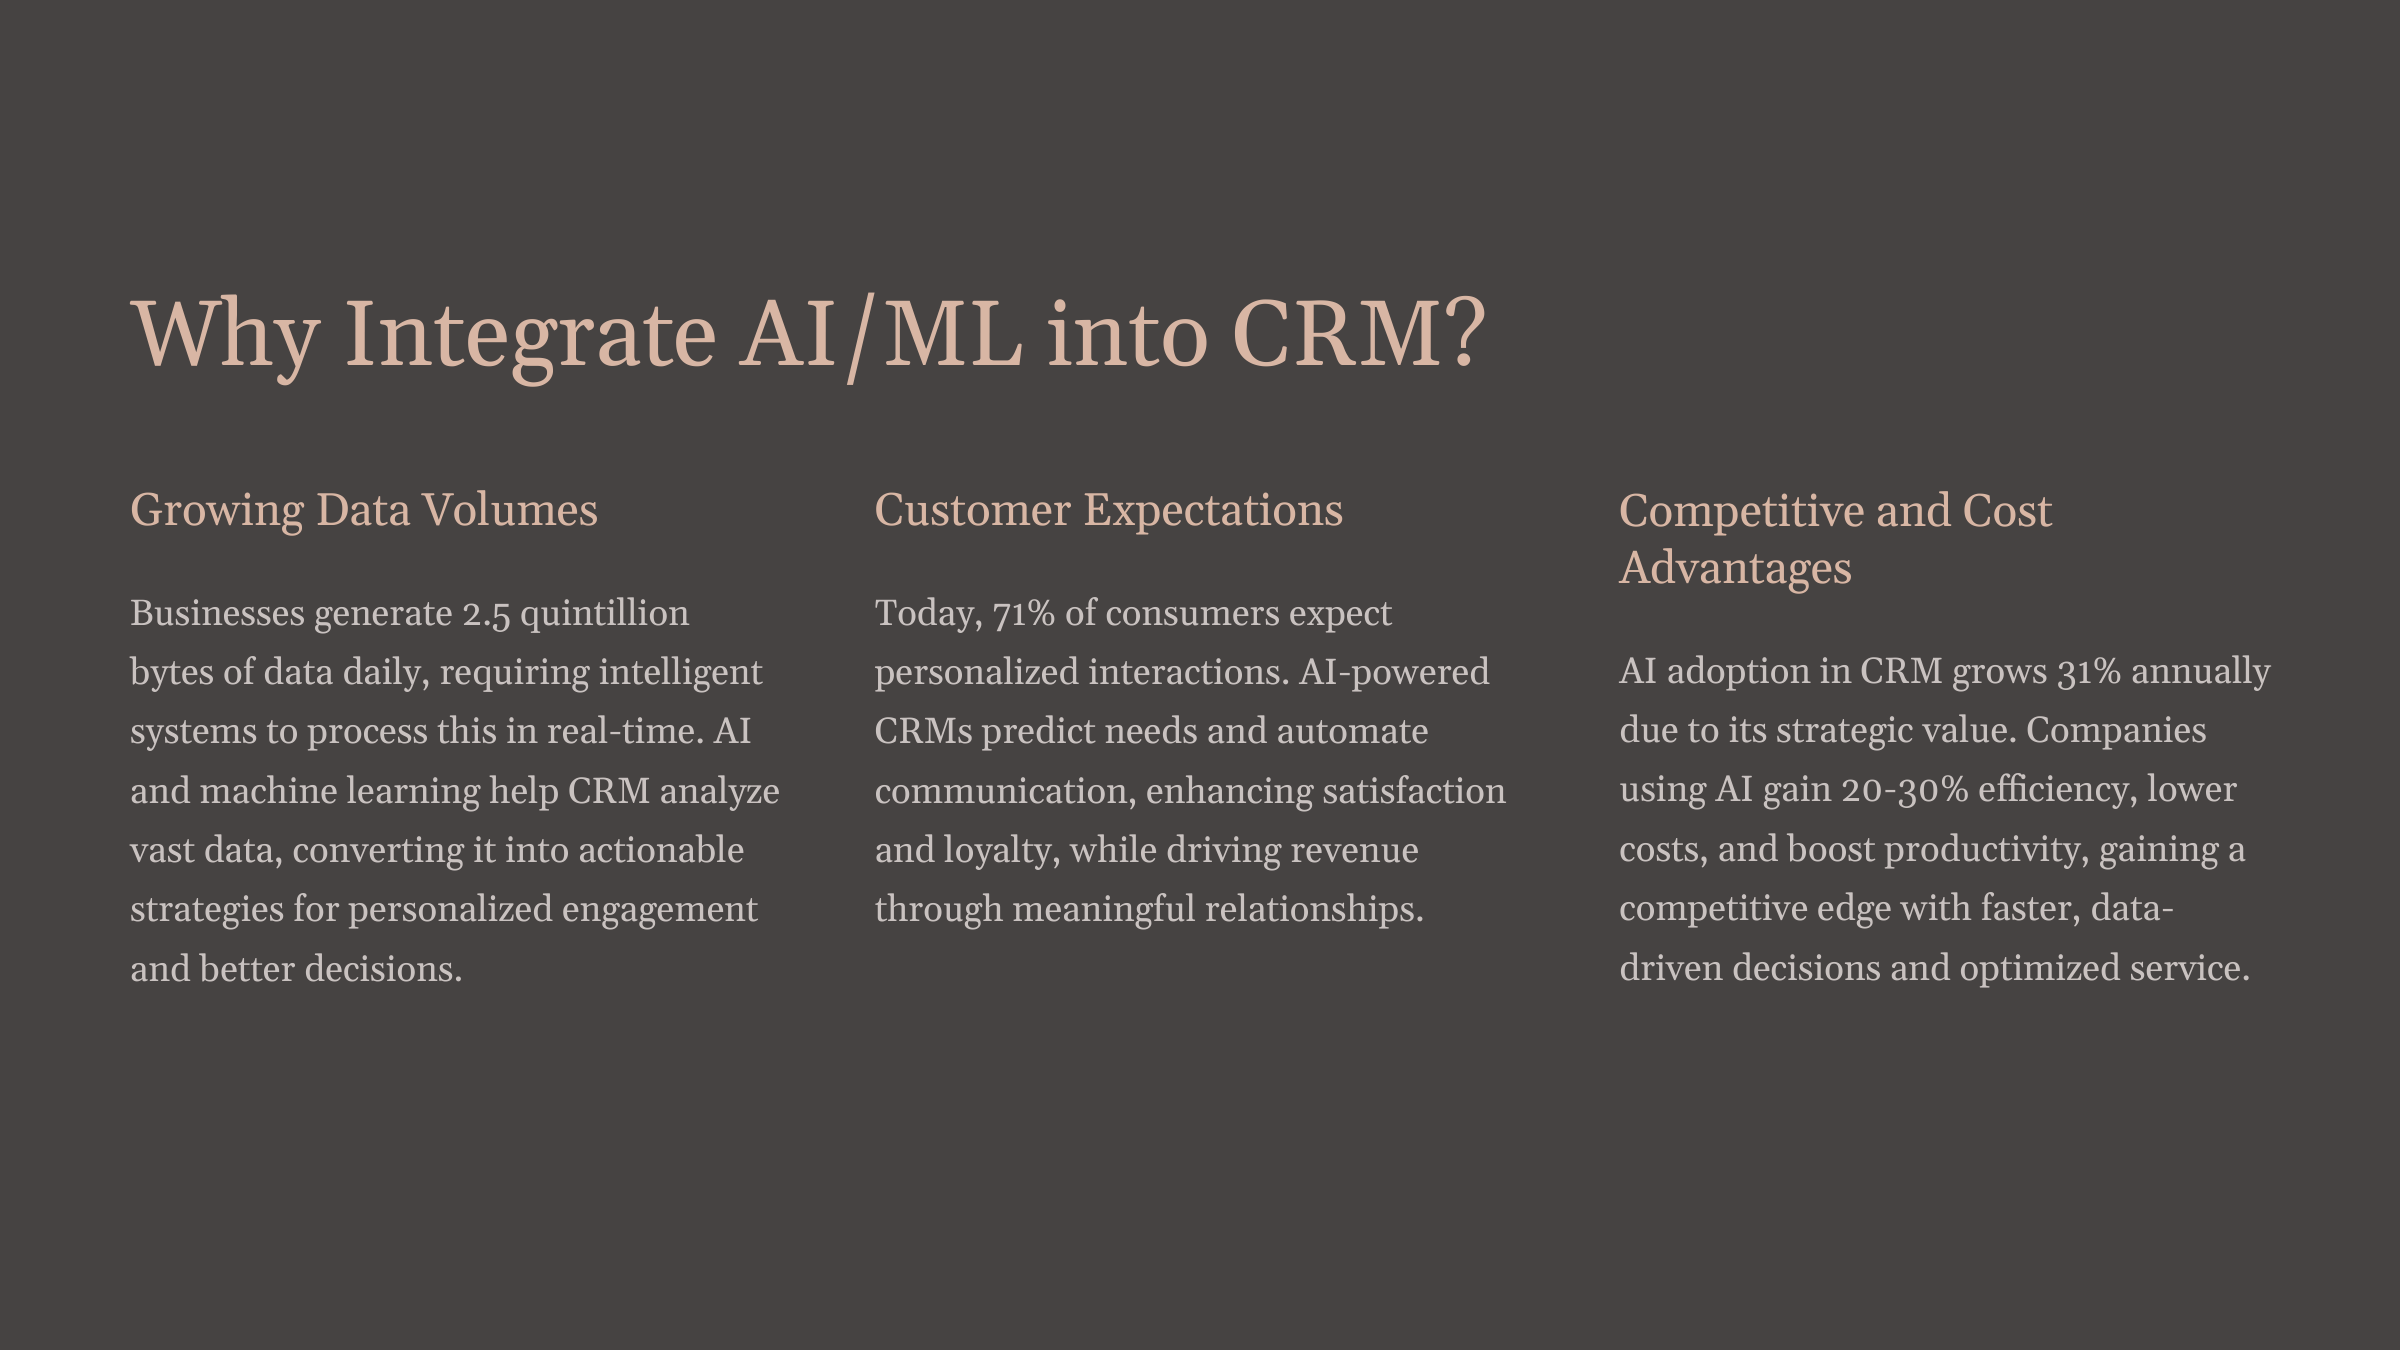

Why Integrate AI/ML into CRM?
Growing Data Volumes
Customer Expectations
Competitive and Cost Advantages
Businesses generate 2.5 quintillion bytes of data daily, requiring intelligent systems to process this in real-time. AI and machine learning help CRM analyze vast data, converting it into actionable strategies for personalized engagement and better decisions.
Today, 71% of consumers expect personalized interactions. AI-powered CRMs predict needs and automate communication, enhancing satisfaction and loyalty, while driving revenue through meaningful relationships.
AI adoption in CRM grows 31% annually due to its strategic value. Companies using AI gain 20-30% efficiency, lower costs, and boost productivity, gaining a competitive edge with faster, data-driven decisions and optimized service.